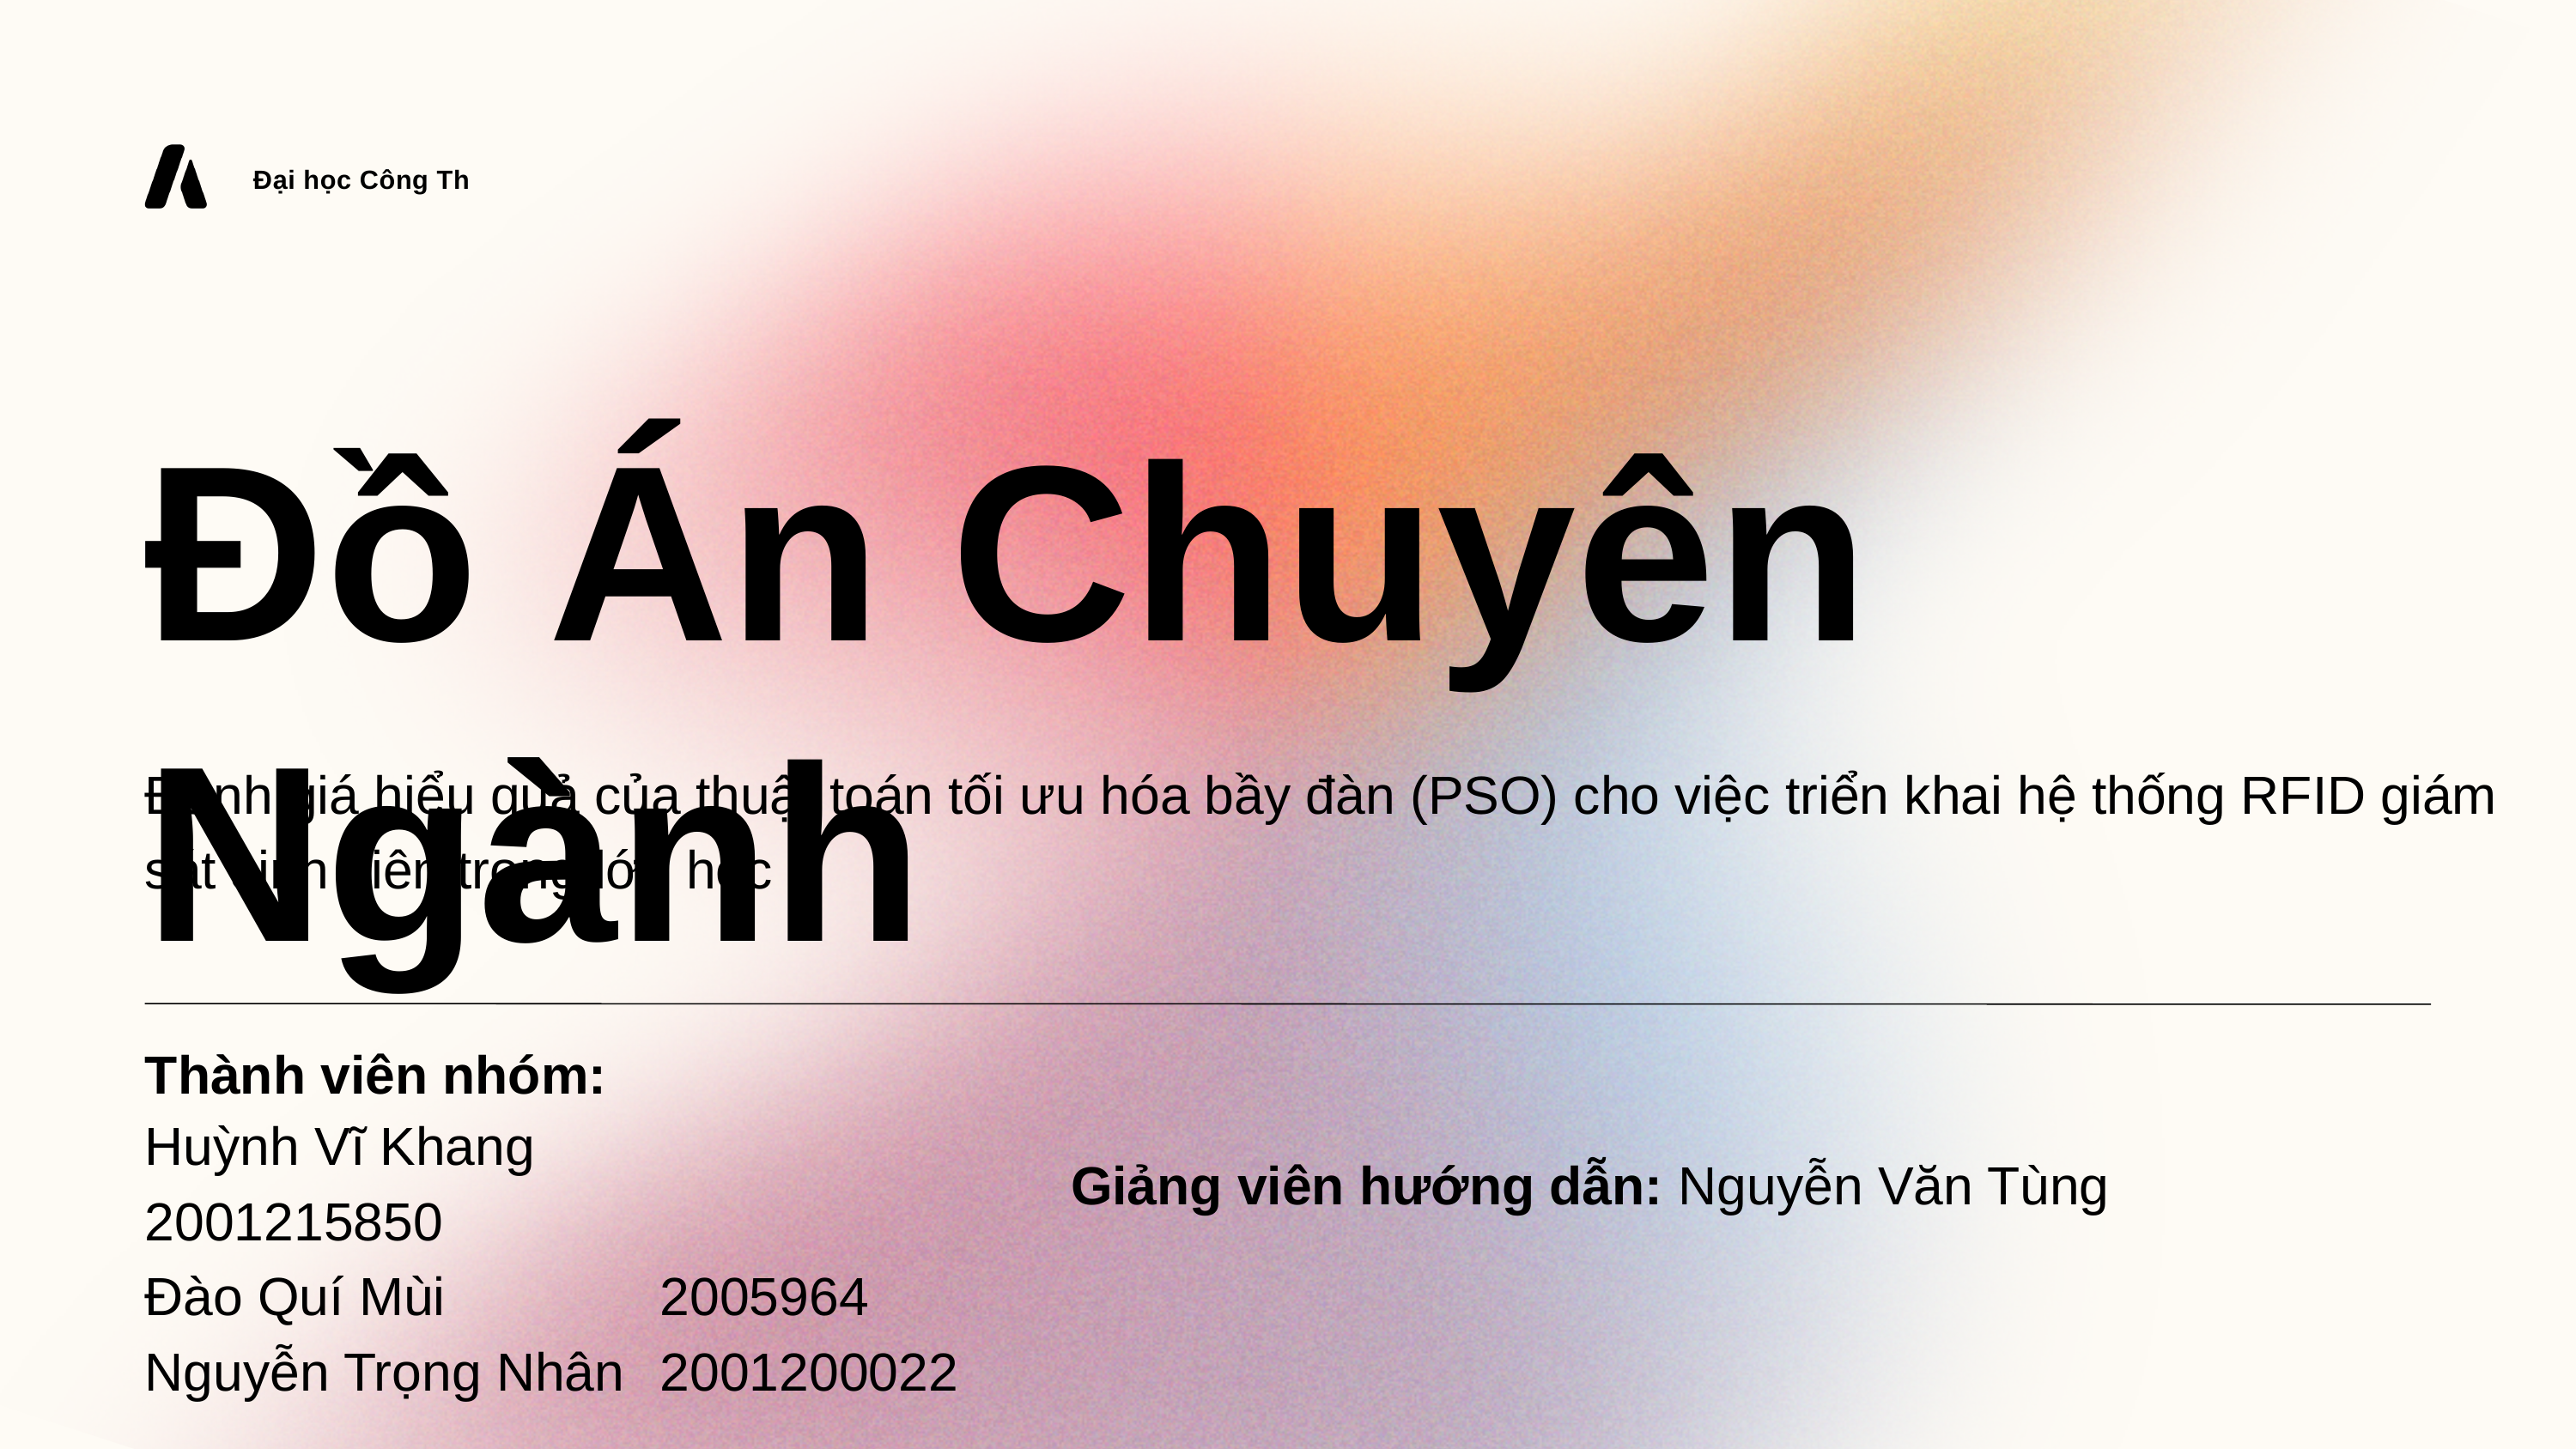

Đại học Công Th
Đồ Án Chuyên Ngành
Đánh giá hiểu quả của thuật toán tối ưu hóa bầy đàn (PSO) cho việc triển khai hệ thống RFID giám sát sinh viên trong lớp học

Thành viên nhóm:
Huỳnh Vĩ Khang		2001215850
Đào Quí Mùi 		2005964
Nguyễn Trọng Nhân 	2001200022
Giảng viên hướng dẫn: Nguyễn Văn Tùng